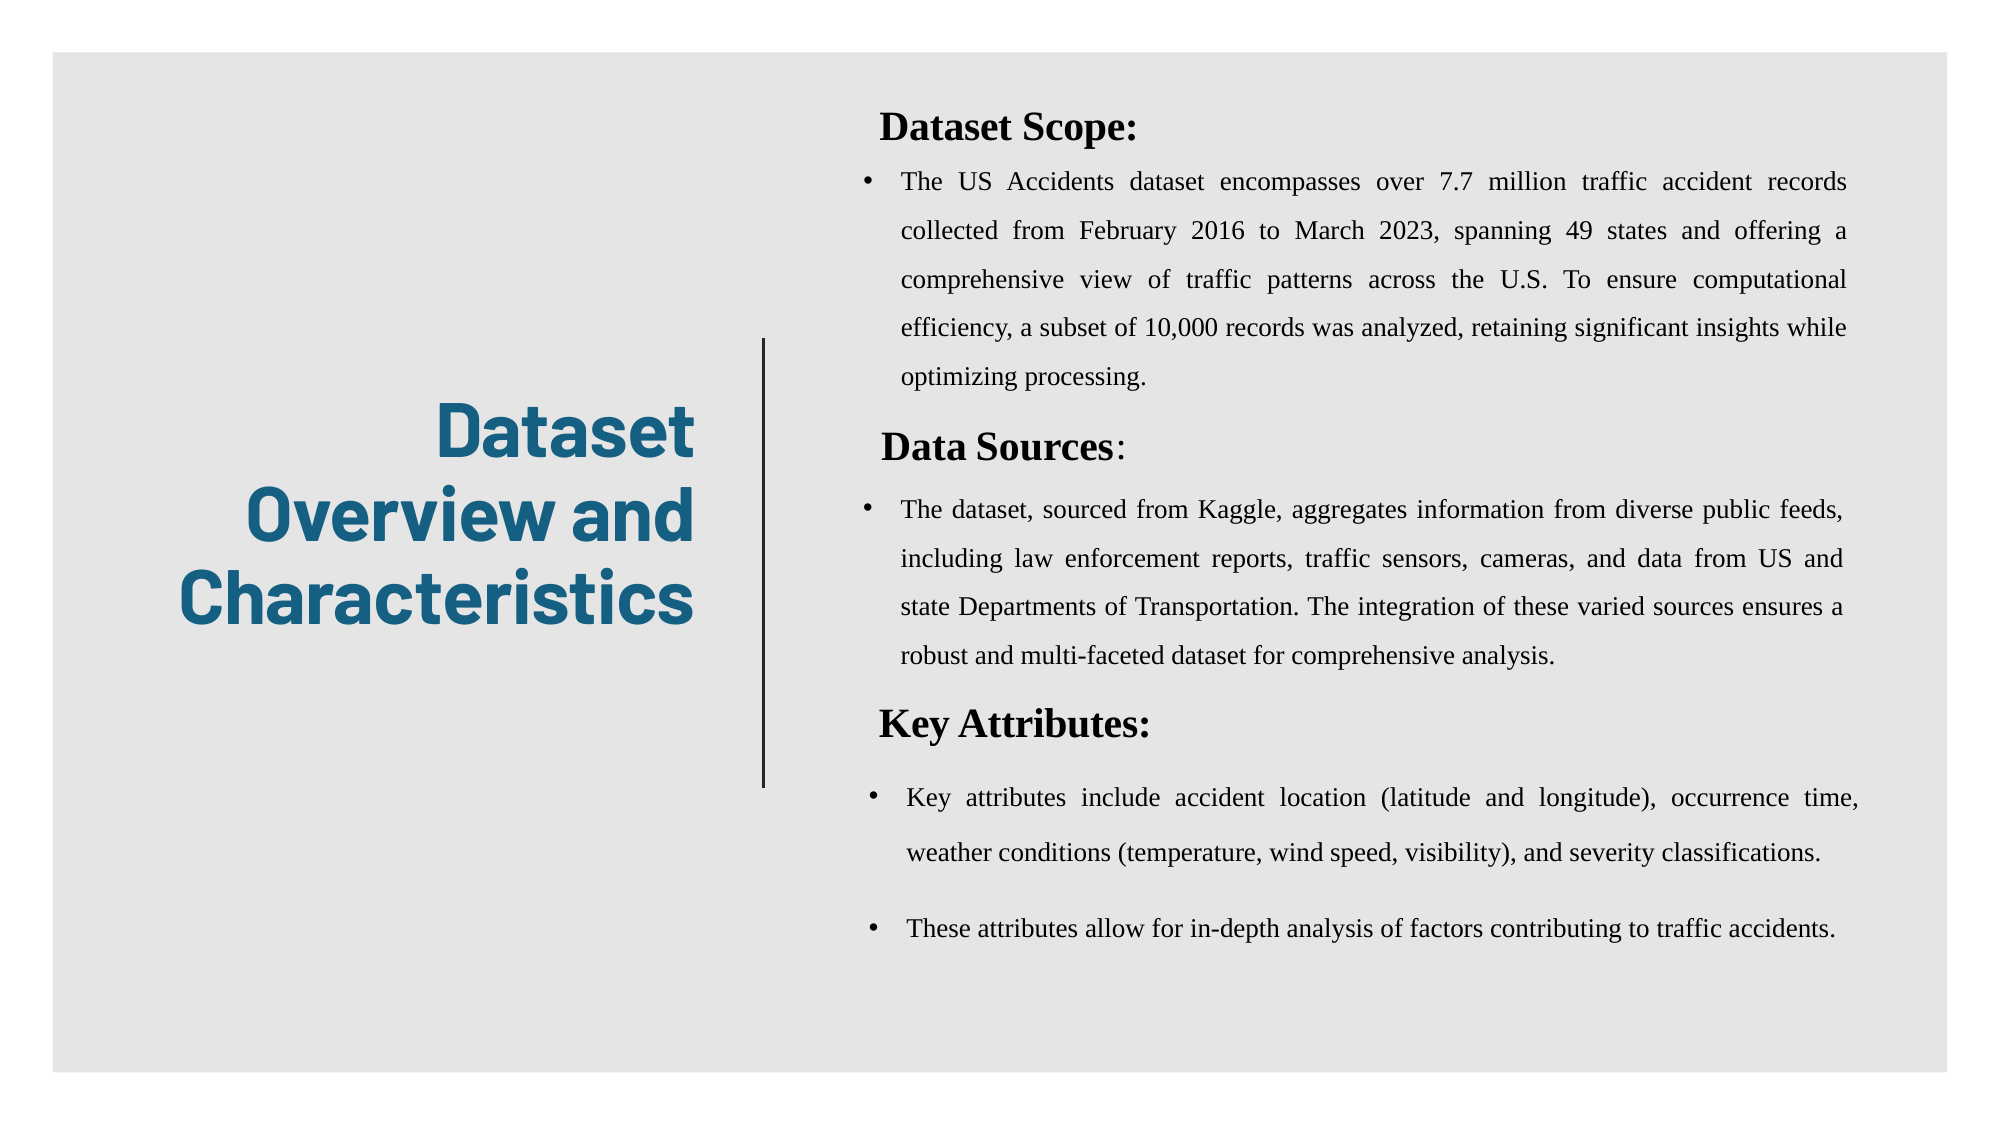

Dataset Scope:
# Dataset Overview and Characteristics
The US Accidents dataset encompasses over 7.7 million traffic accident records collected from February 2016 to March 2023, spanning 49 states and offering a comprehensive view of traffic patterns across the U.S. To ensure computational efficiency, a subset of 10,000 records was analyzed, retaining significant insights while optimizing processing.

Data Sources:
The dataset, sourced from Kaggle, aggregates information from diverse public feeds, including law enforcement reports, traffic sensors, cameras, and data from US and state Departments of Transportation. The integration of these varied sources ensures a robust and multi-faceted dataset for comprehensive analysis.
Key Attributes:

Key attributes include accident location (latitude and longitude), occurrence time, weather conditions (temperature, wind speed, visibility), and severity classifications.
These attributes allow for in-depth analysis of factors contributing to traffic accidents.